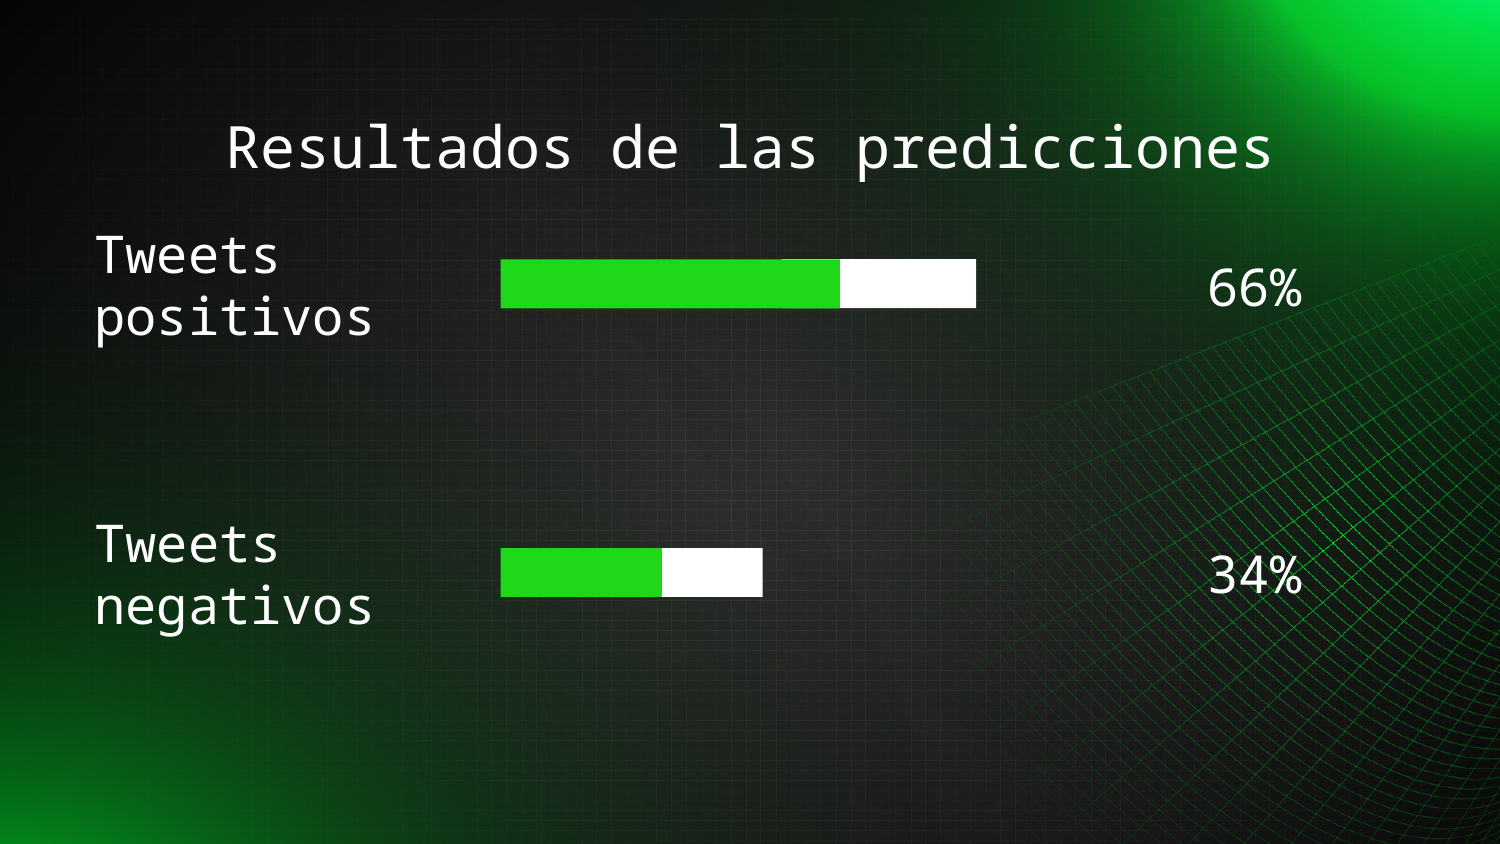

# Resultados de las predicciones
Tweets positivos
66%

Tweets negativos
34%